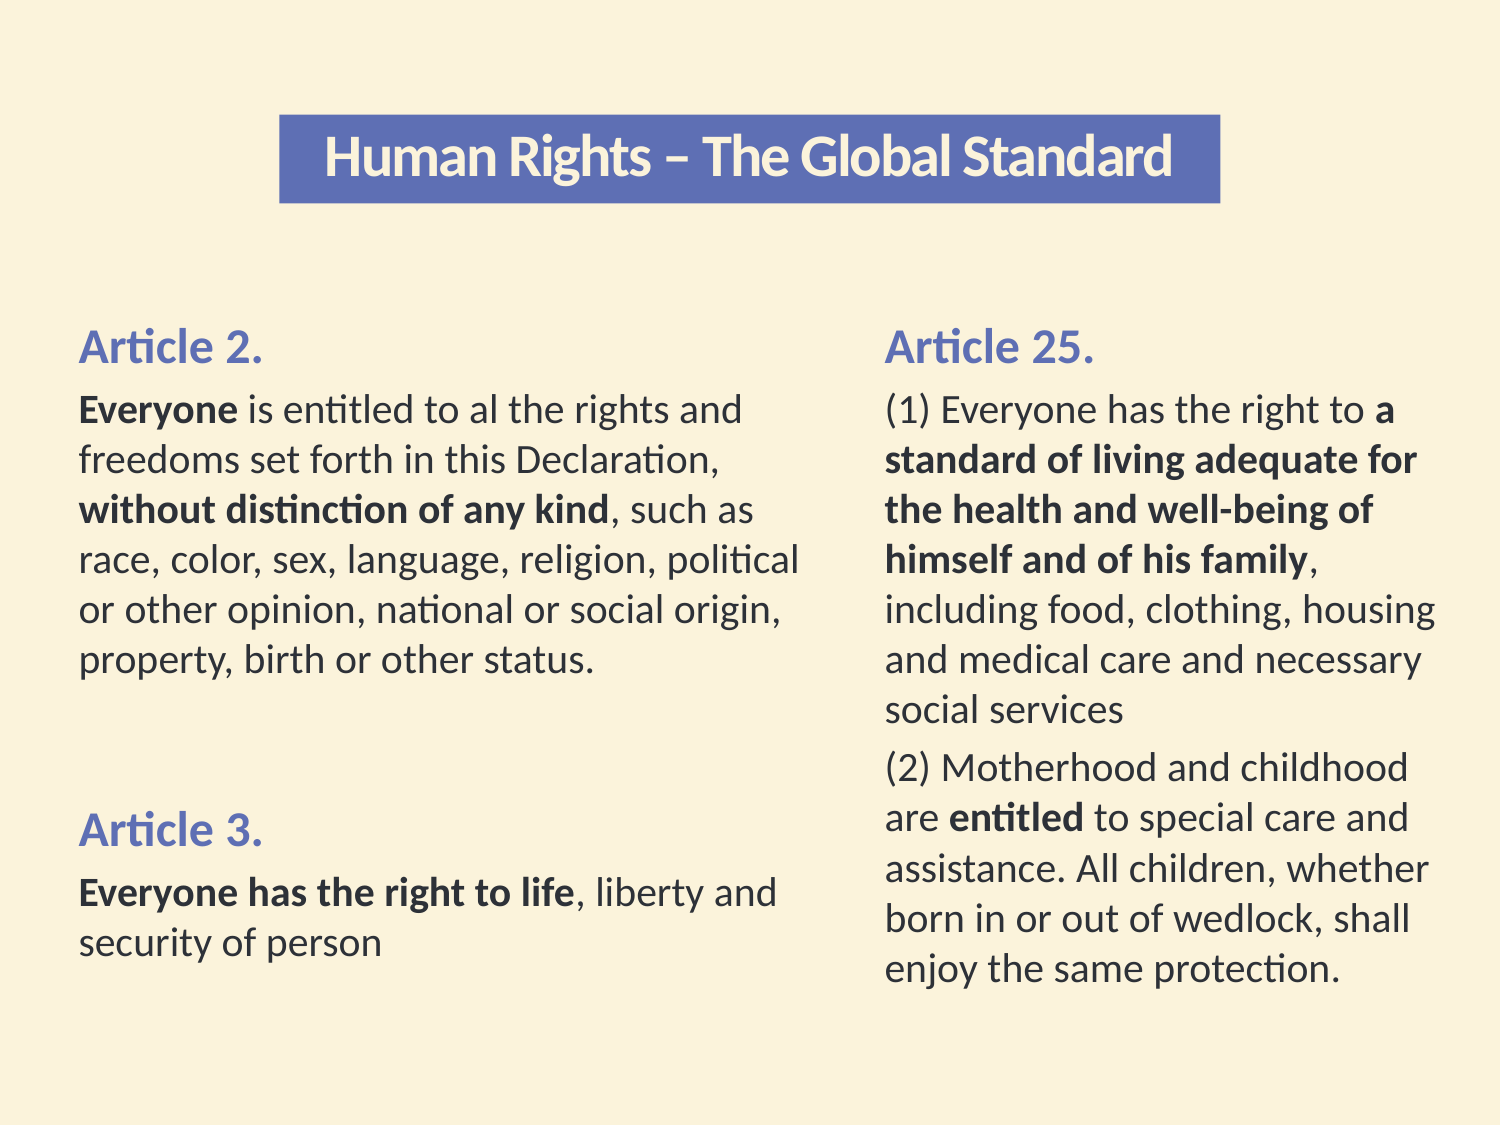

Human Rights – The Global Standard
Article 25.
(1) Everyone has the right to a standard of living adequate for the health and well-being of himself and of his family, including food, clothing, housing and medical care and necessary social services
(2) Motherhood and childhood are entitled to special care and assistance. All children, whether born in or out of wedlock, shall enjoy the same protection.

Article 2.
Everyone is entitled to al the rights and freedoms set forth in this Declaration, without distinction of any kind, such as race, color, sex, language, religion, political or other opinion, national or social origin, property, birth or other status.
Article 3.
Everyone has the right to life, liberty and security of person